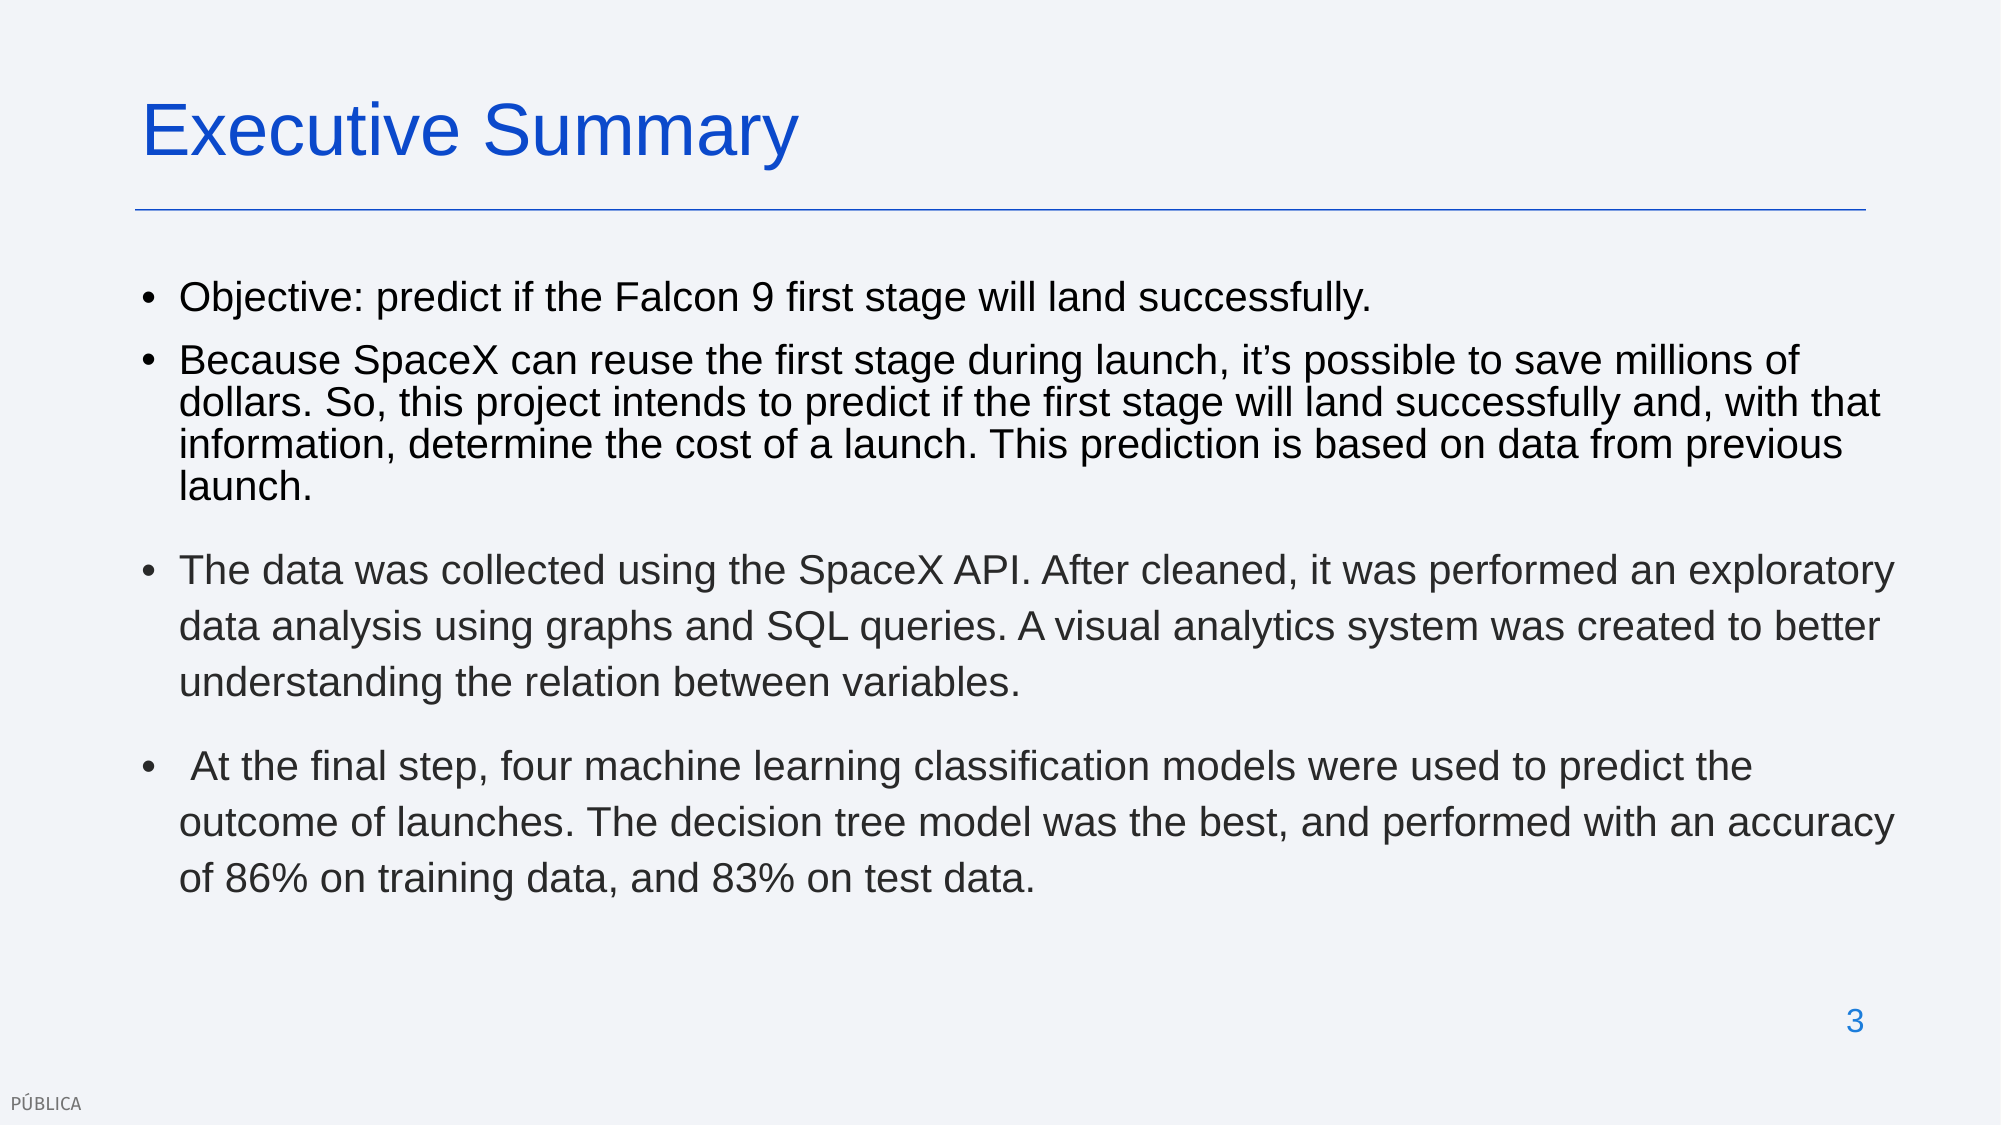

Executive Summary
Objective: predict if the Falcon 9 first stage will land successfully.
Because SpaceX can reuse the first stage during launch, it’s possible to save millions of dollars. So, this project intends to predict if the first stage will land successfully and, with that information, determine the cost of a launch. This prediction is based on data from previous launch.
The data was collected using the SpaceX API. After cleaned, it was performed an exploratory data analysis using graphs and SQL queries. A visual analytics system was created to better understanding the relation between variables.
 At the final step, four machine learning classification models were used to predict the outcome of launches. The decision tree model was the best, and performed with an accuracy of 86% on training data, and 83% on test data.
3